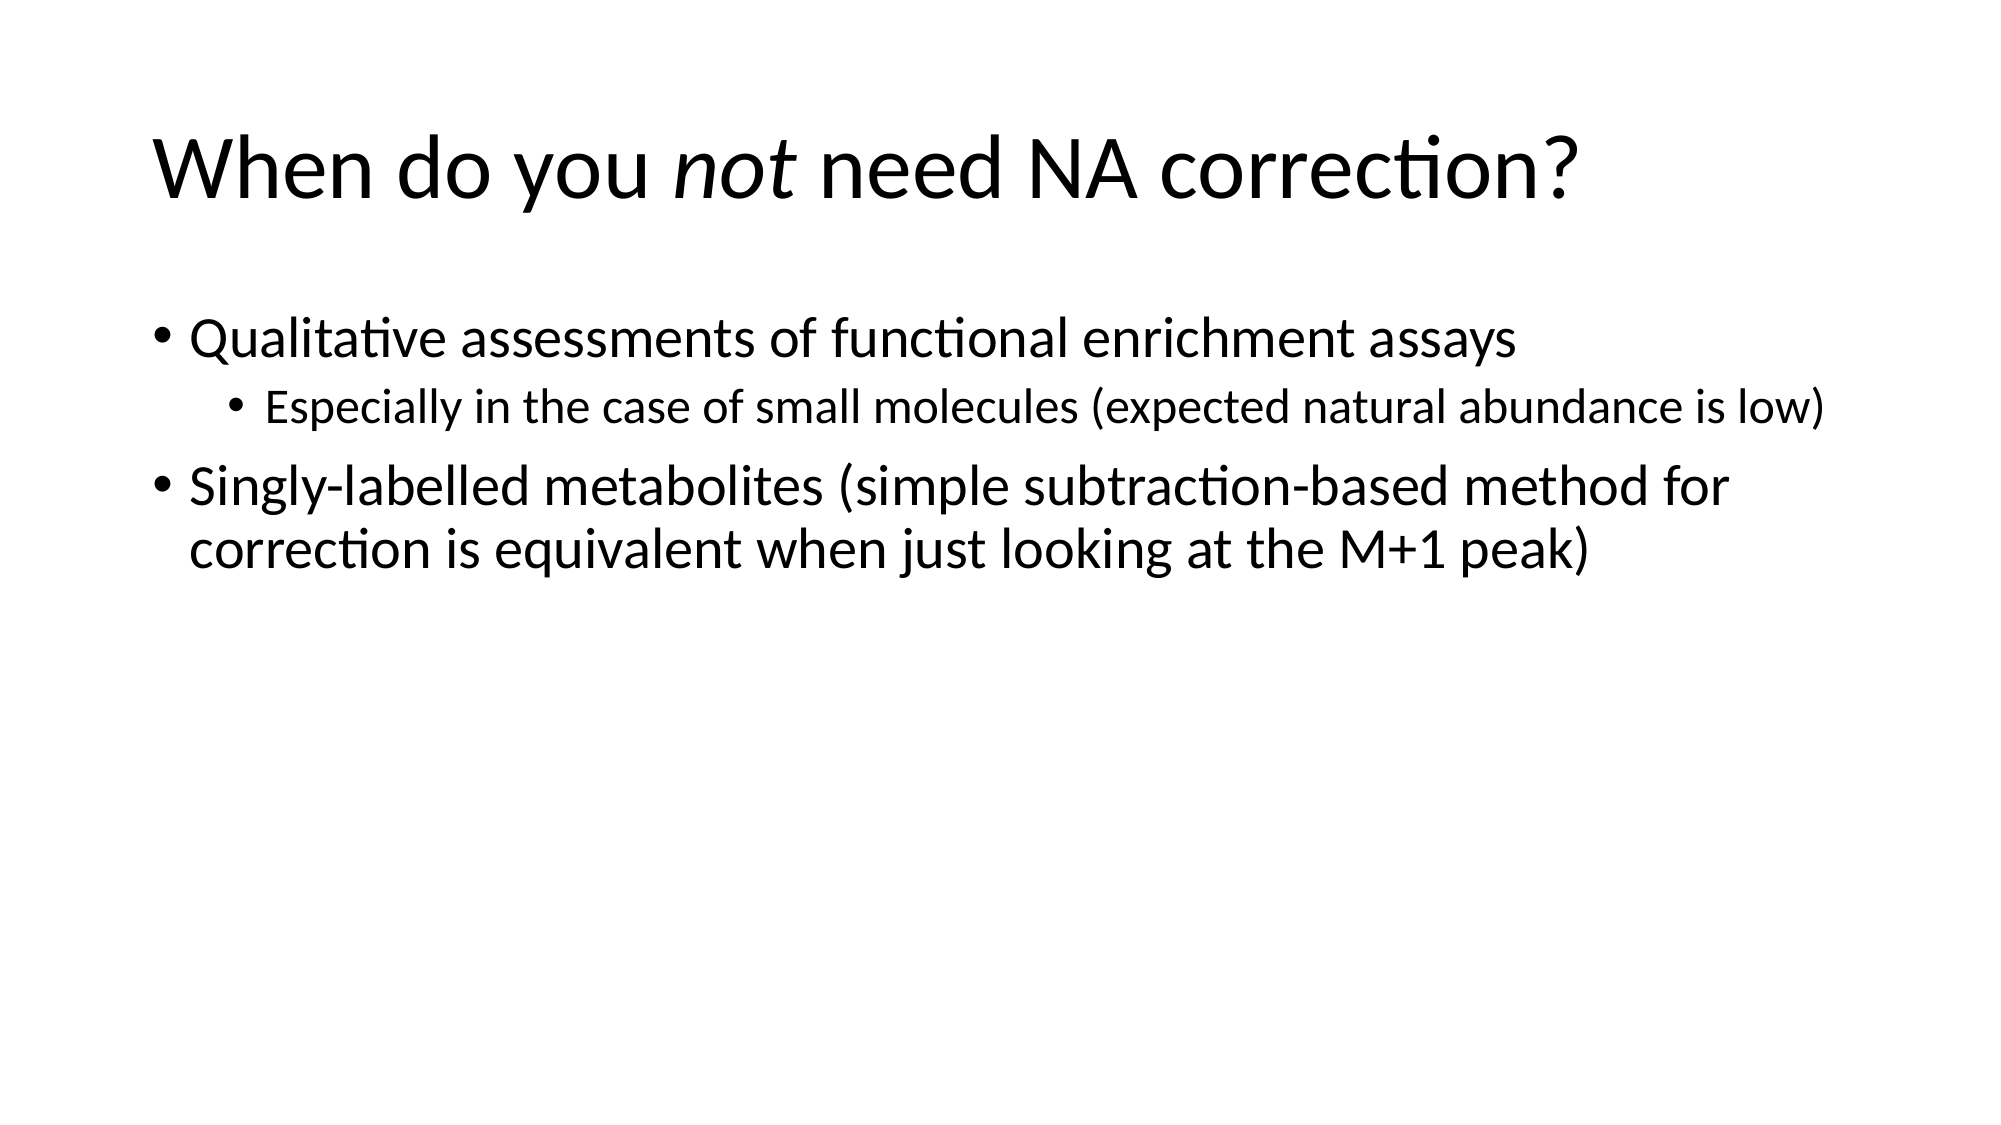

# When do you not need NA correction?
Qualitative assessments of functional enrichment assays
Especially in the case of small molecules (expected natural abundance is low)
Singly-labelled metabolites (simple subtraction-based method for correction is equivalent when just looking at the M+1 peak)